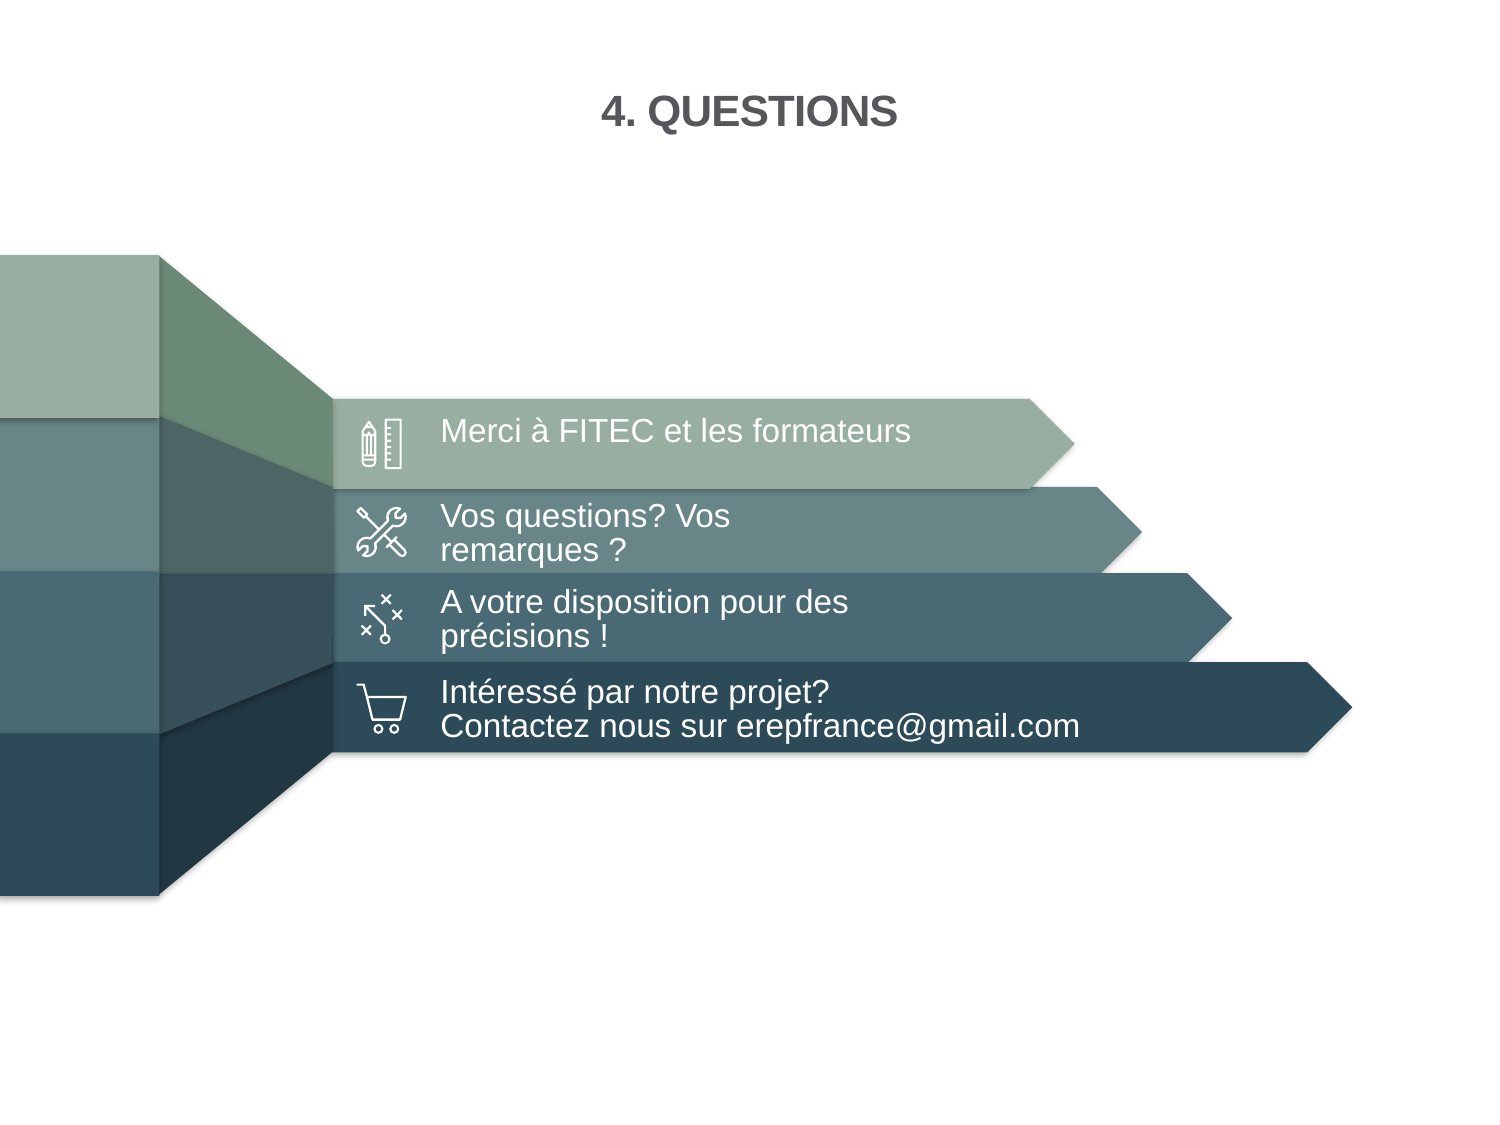

# 4. QUESTIONS

Merci à FITEC et les formateurs

Vos questions? Vos remarques ?

A votre disposition pour des précisions !

Intéressé par notre projet?
Contactez nous sur erepfrance@gmail.com